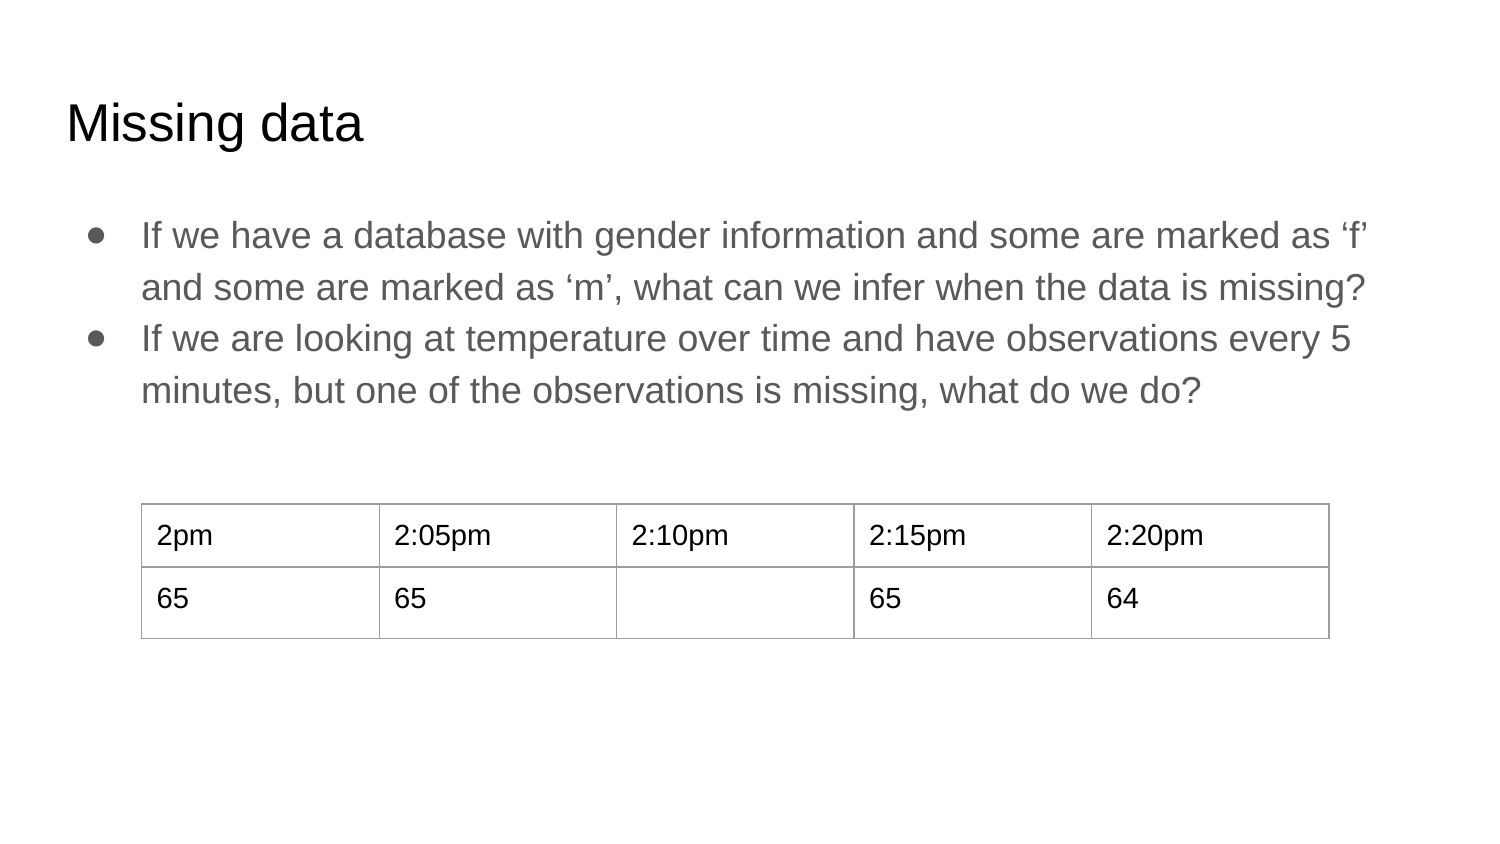

# Missing data
If we have a database with gender information and some are marked as ‘f’ and some are marked as ‘m’, what can we infer when the data is missing?
If we are looking at temperature over time and have observations every 5 minutes, but one of the observations is missing, what do we do?
| 2pm | 2:05pm | 2:10pm | 2:15pm | 2:20pm |
| --- | --- | --- | --- | --- |
| 65 | 65 |  | 65 | 64 |